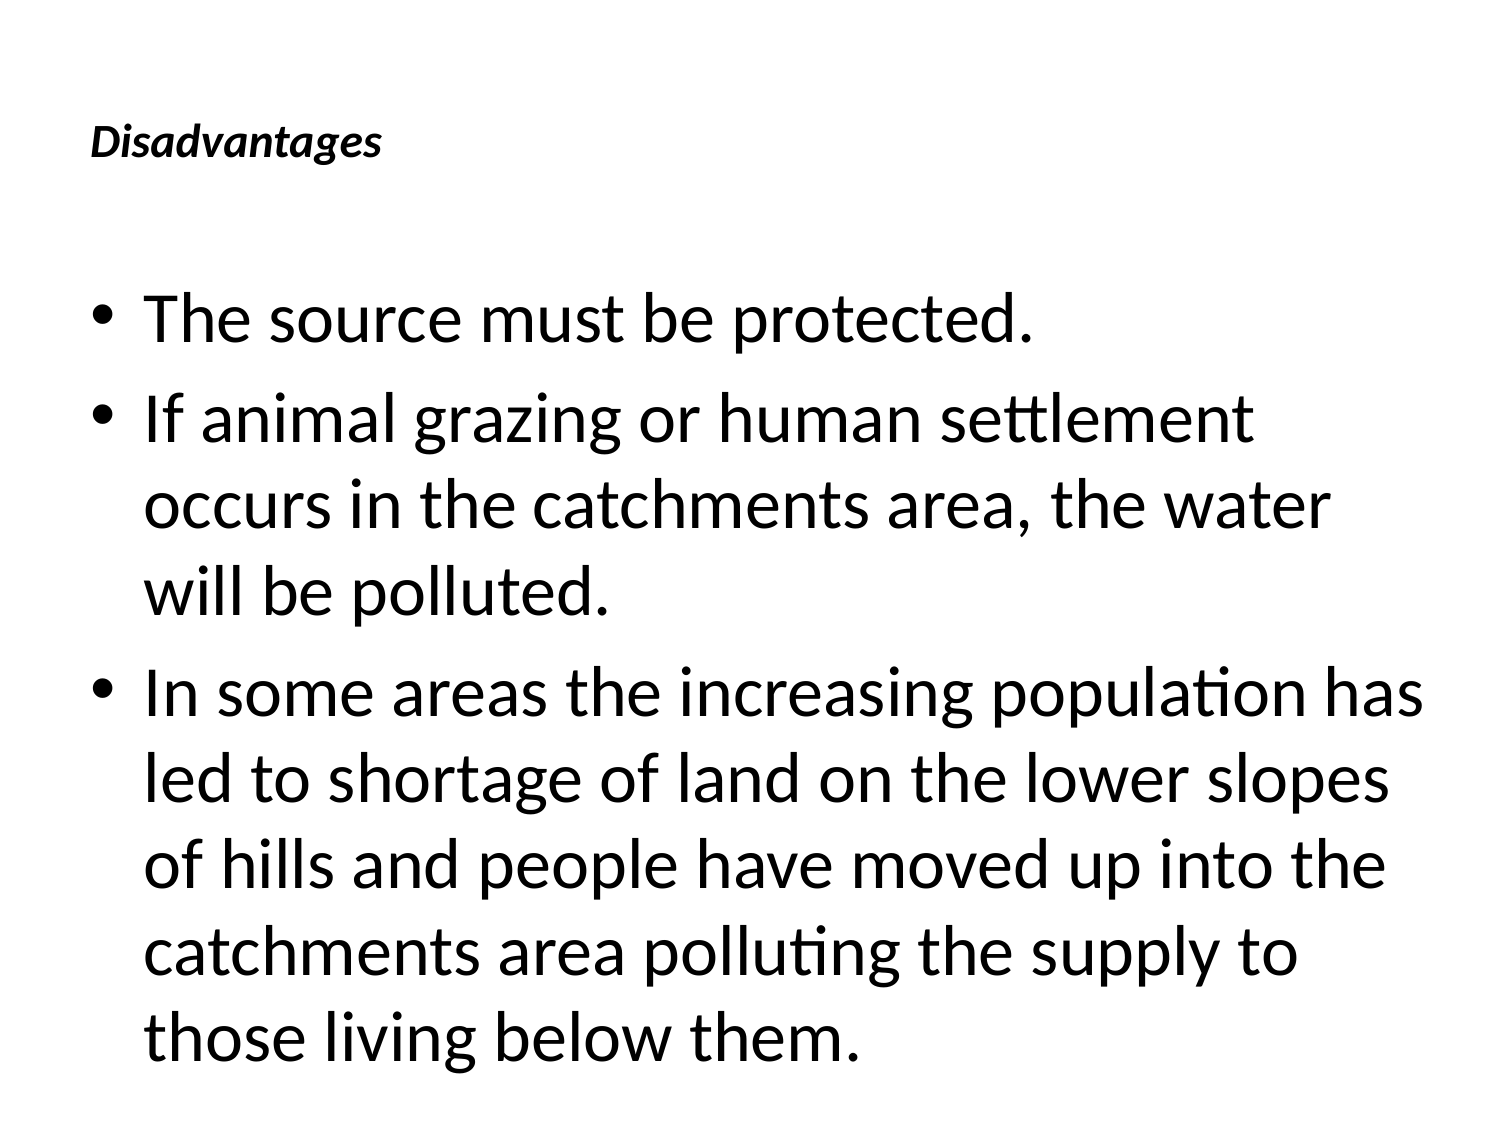

# Disadvantages
The source must be protected.
If animal grazing or human settlement occurs in the catchments area, the water will be polluted.
In some areas the increasing population has led to shortage of land on the lower slopes of hills and people have moved up into the catchments area polluting the supply to those living below them.